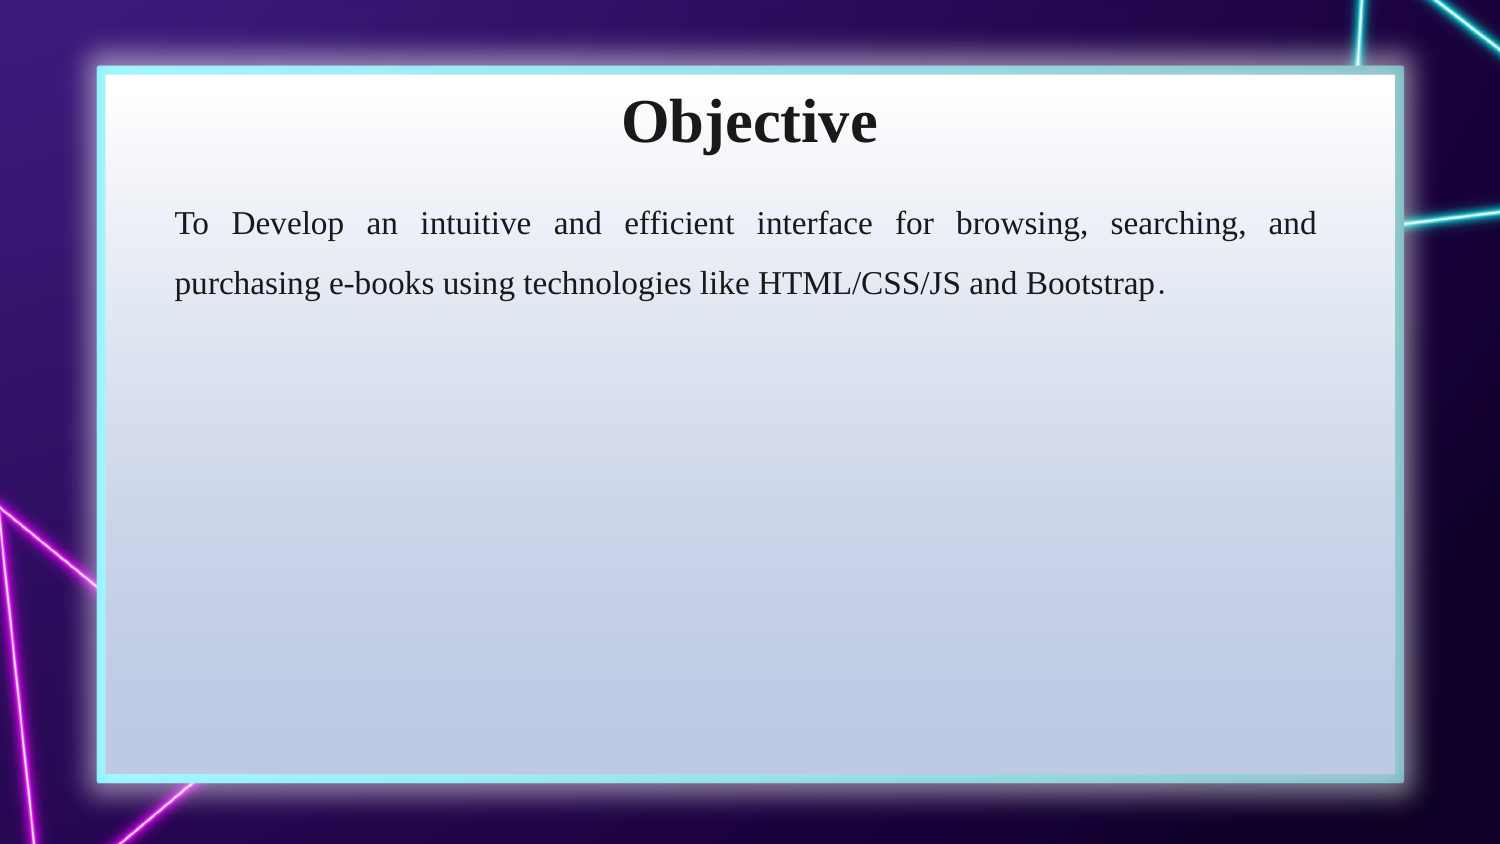

# Objective

To Develop an intuitive and efficient interface for browsing, searching, and purchasing e-books using technologies like HTML/CSS/JS and Bootstrap.